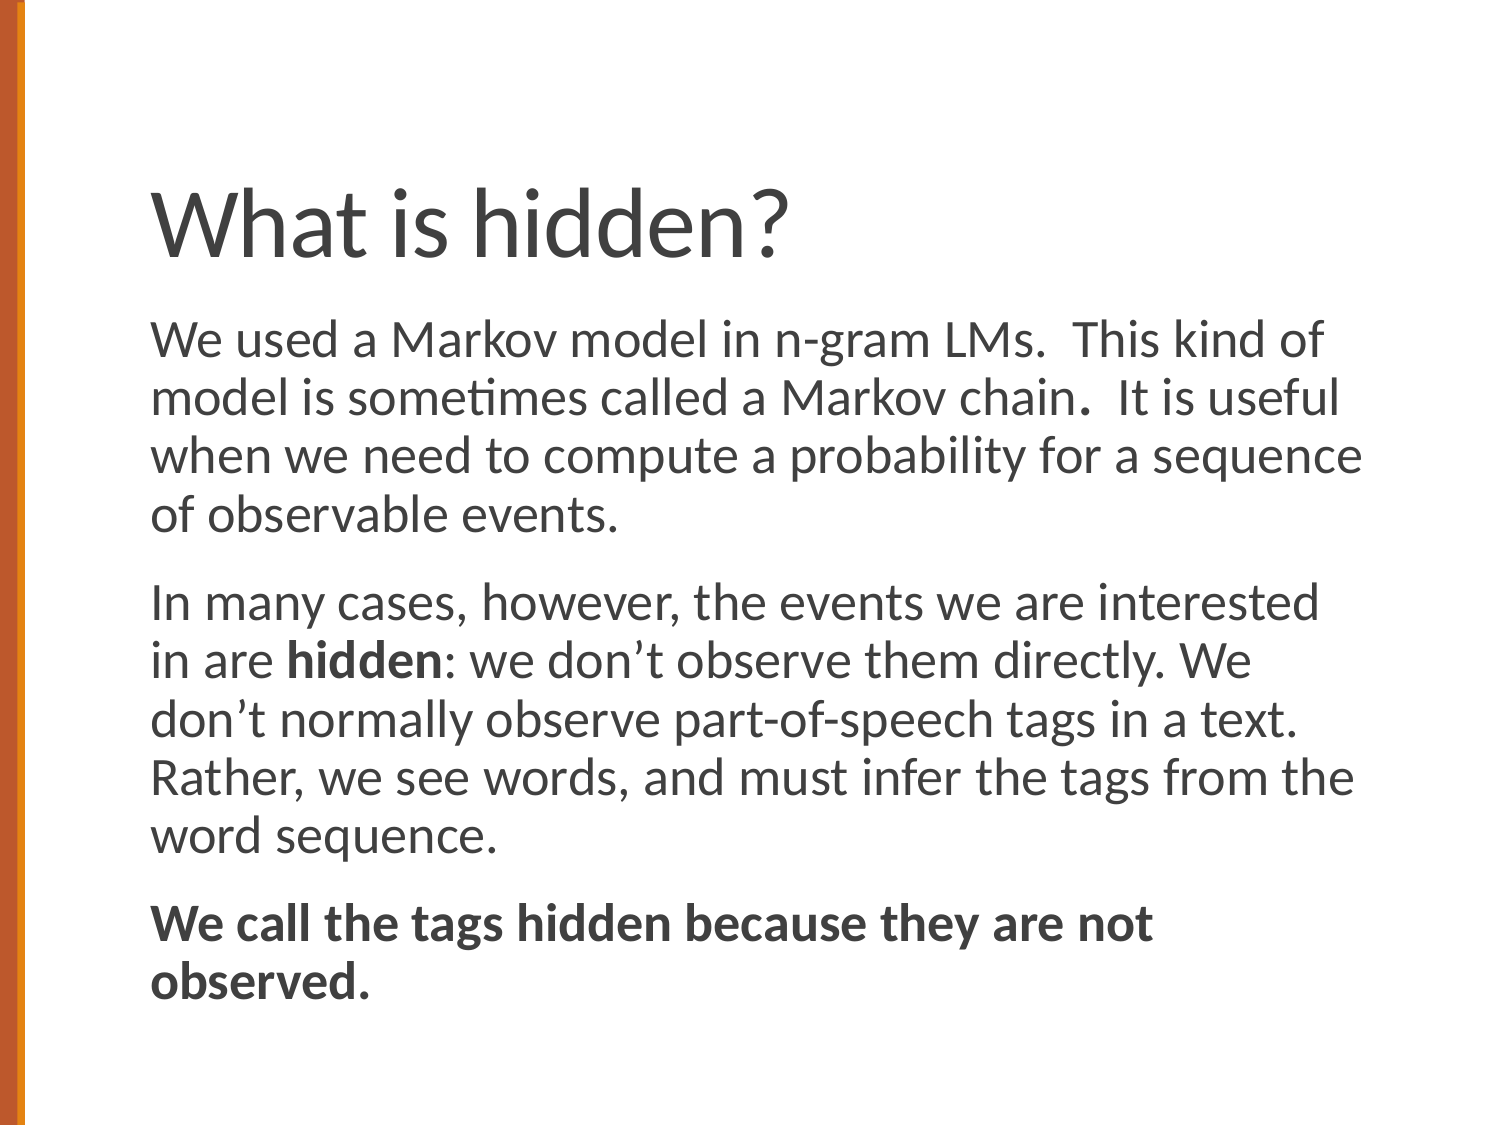

# What is hidden?
We used a Markov model in n-gram LMs.  This kind of model is sometimes called a Markov chain.  It is useful when we need to compute a probability for a sequence of observable events.
In many cases, however, the events we are interested in are hidden: we don’t observe them directly. We don’t normally observe part-of-speech tags in a text. Rather, we see words, and must infer the tags from the word sequence.
We call the tags hidden because they are not observed.